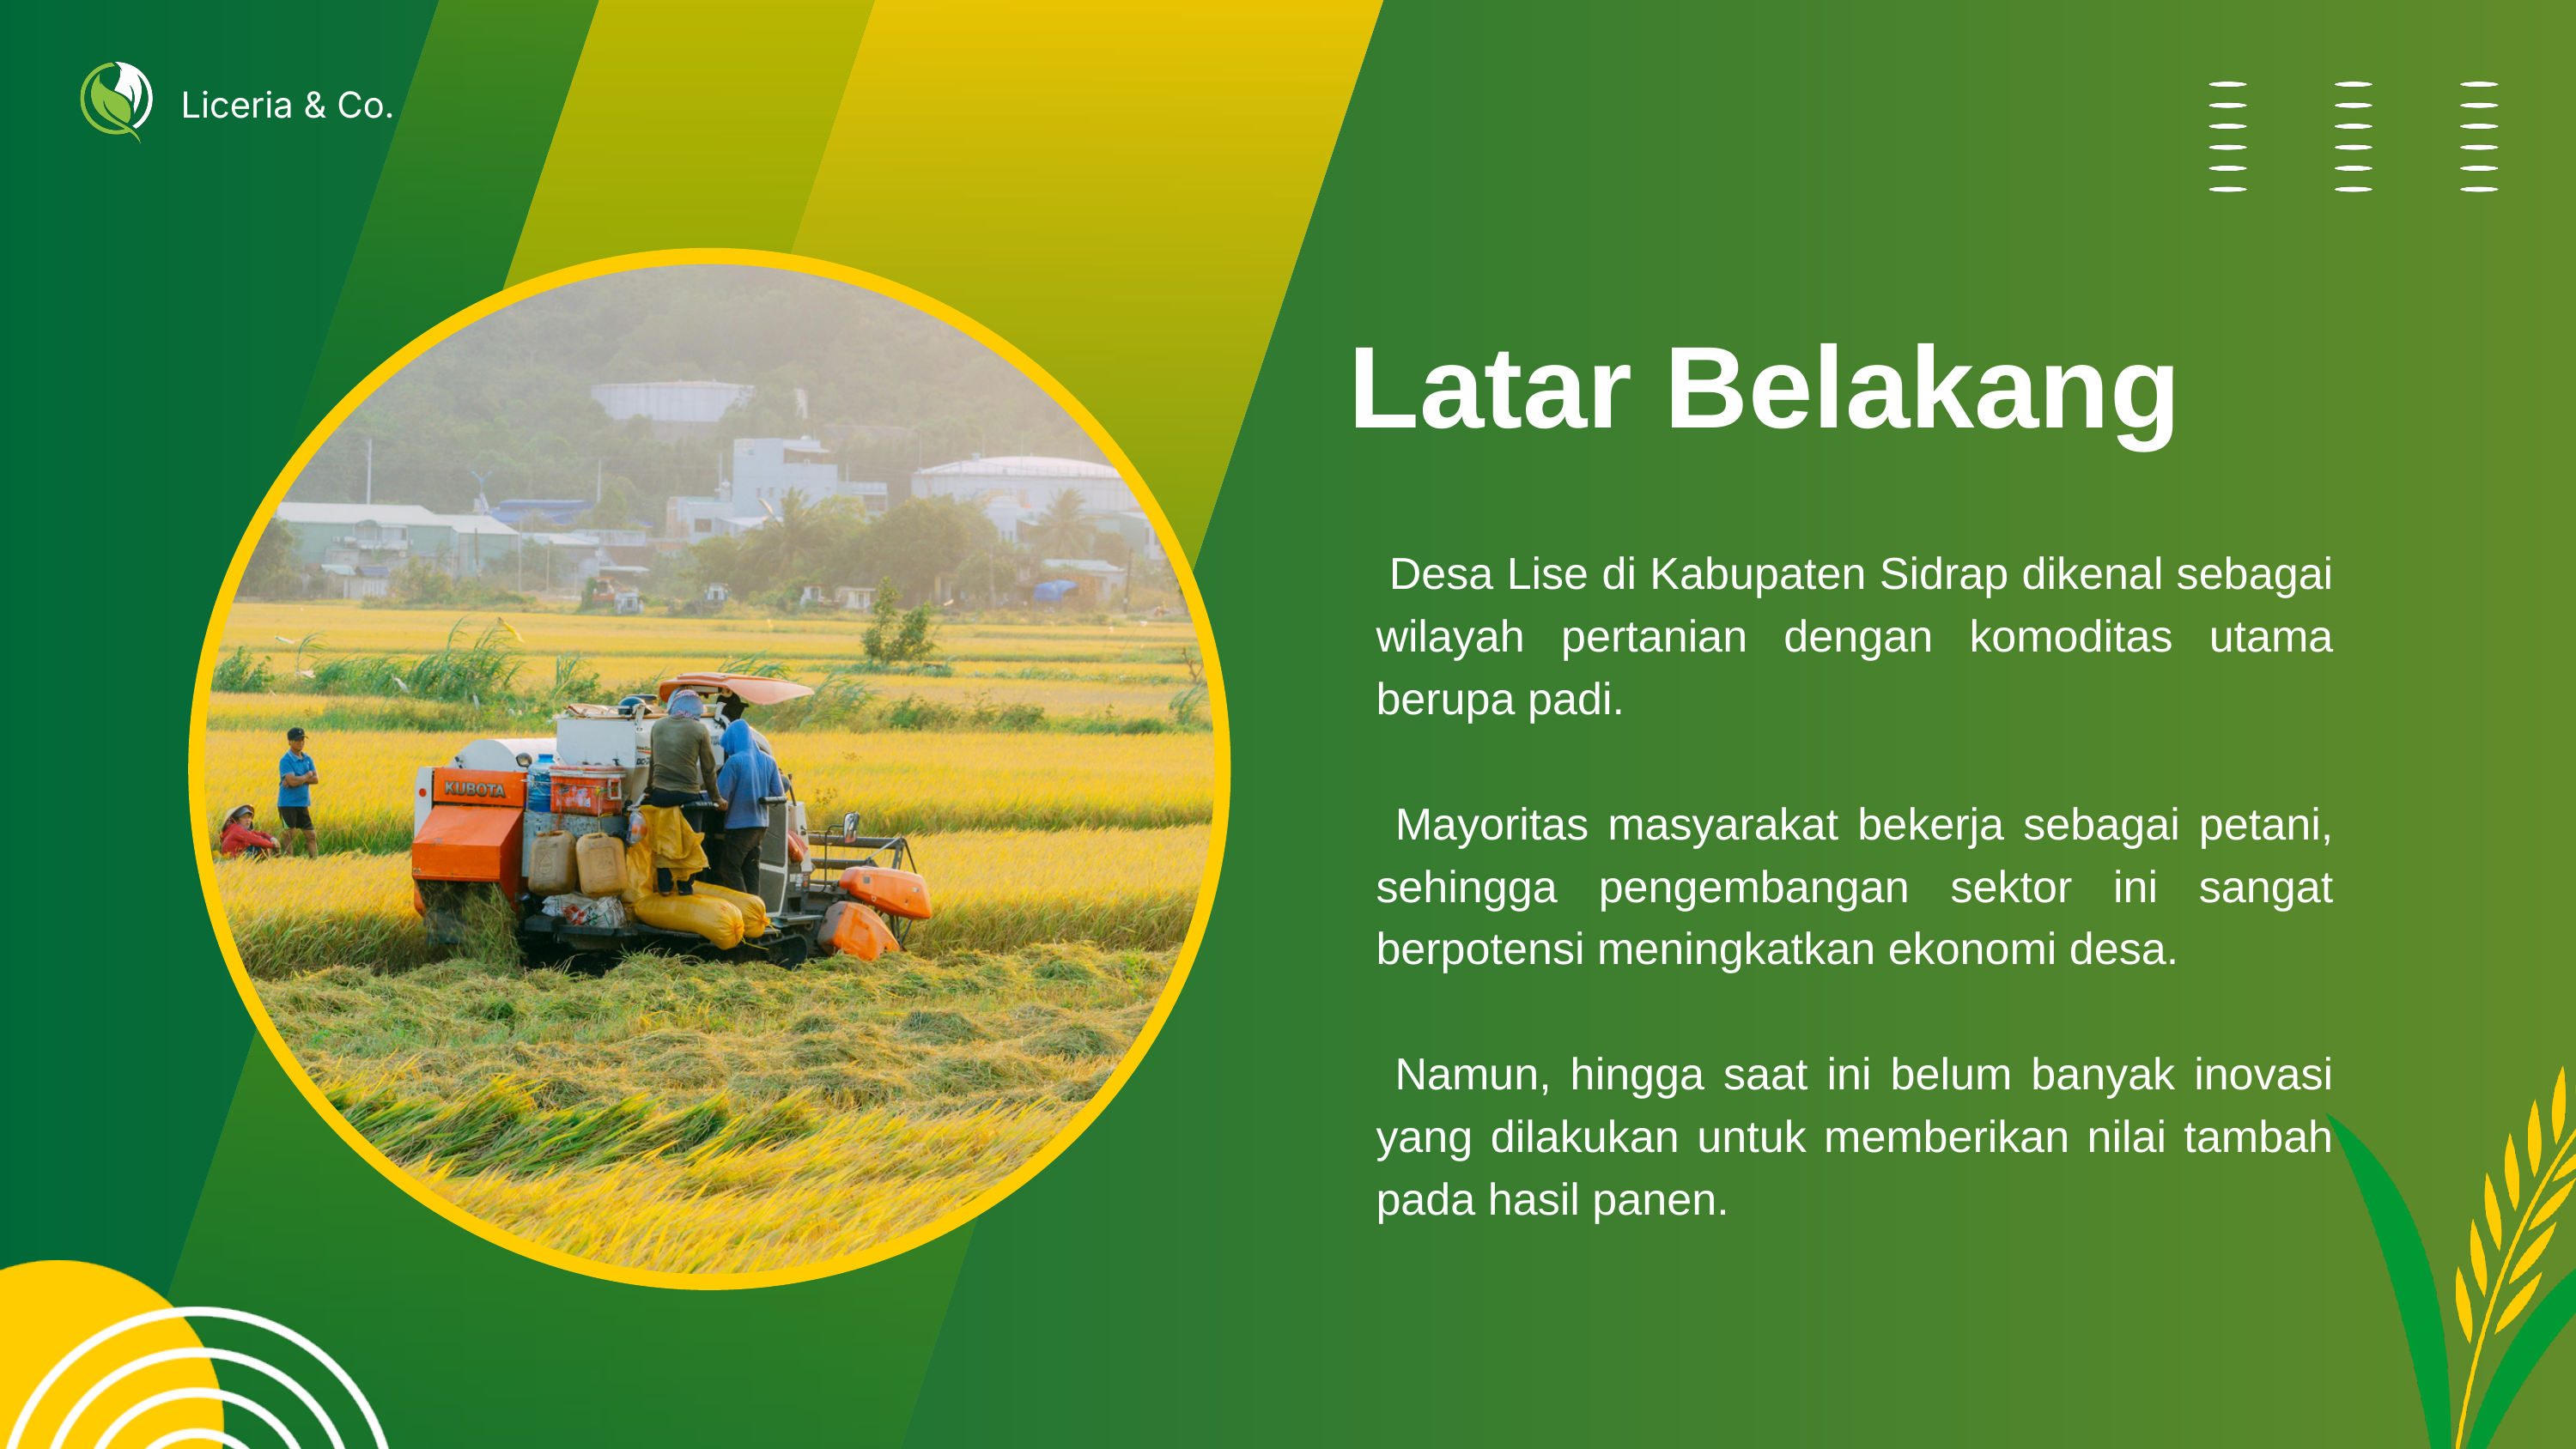

Liceria & Co.

Latar Belakang
 Desa Lise di Kabupaten Sidrap dikenal sebagai wilayah pertanian dengan komoditas utama berupa padi.

 Mayoritas masyarakat bekerja sebagai petani, sehingga pengembangan sektor ini sangat berpotensi meningkatkan ekonomi desa.

 Namun, hingga saat ini belum banyak inovasi yang dilakukan untuk memberikan nilai tambah pada hasil panen.